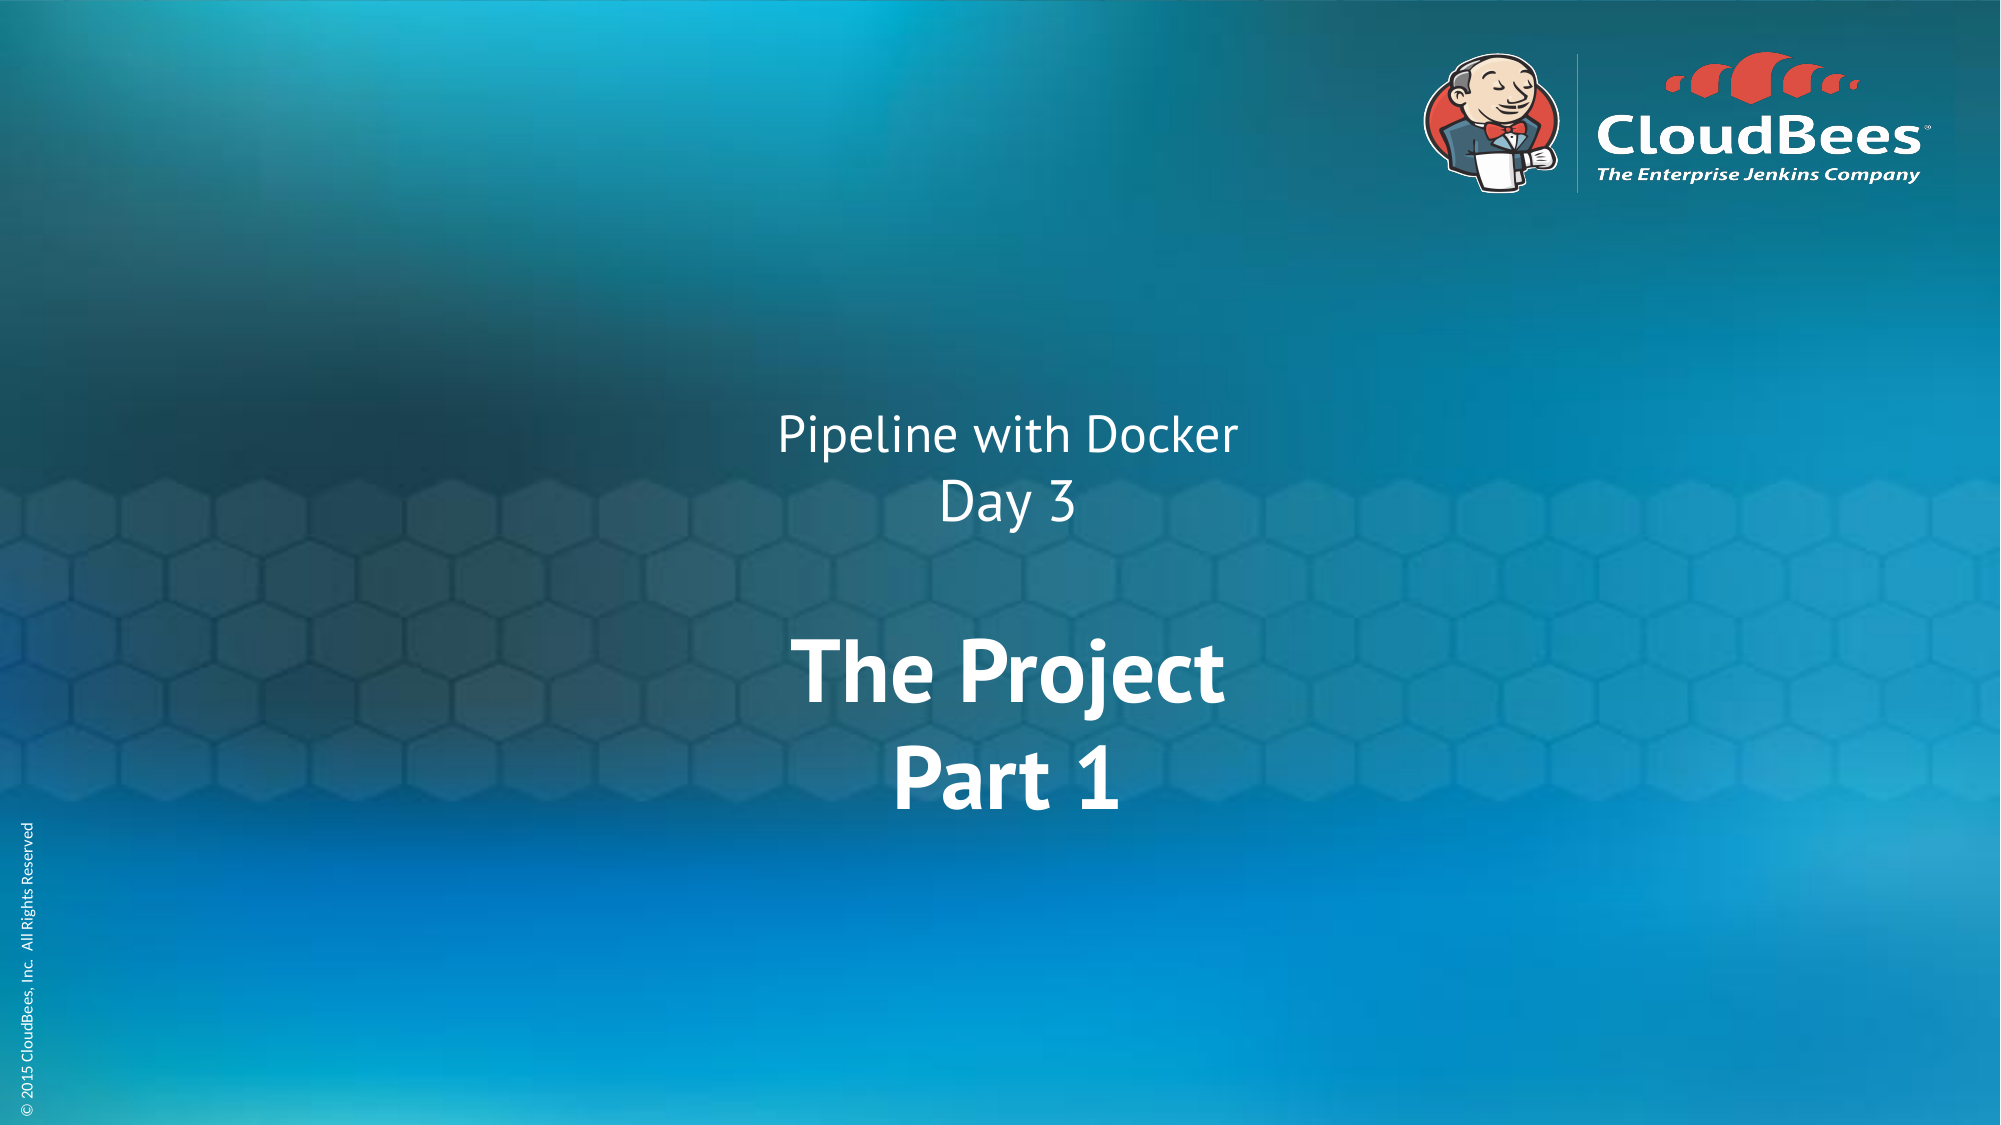

# Pipeline with Docker Day 3
The Project
Part 1